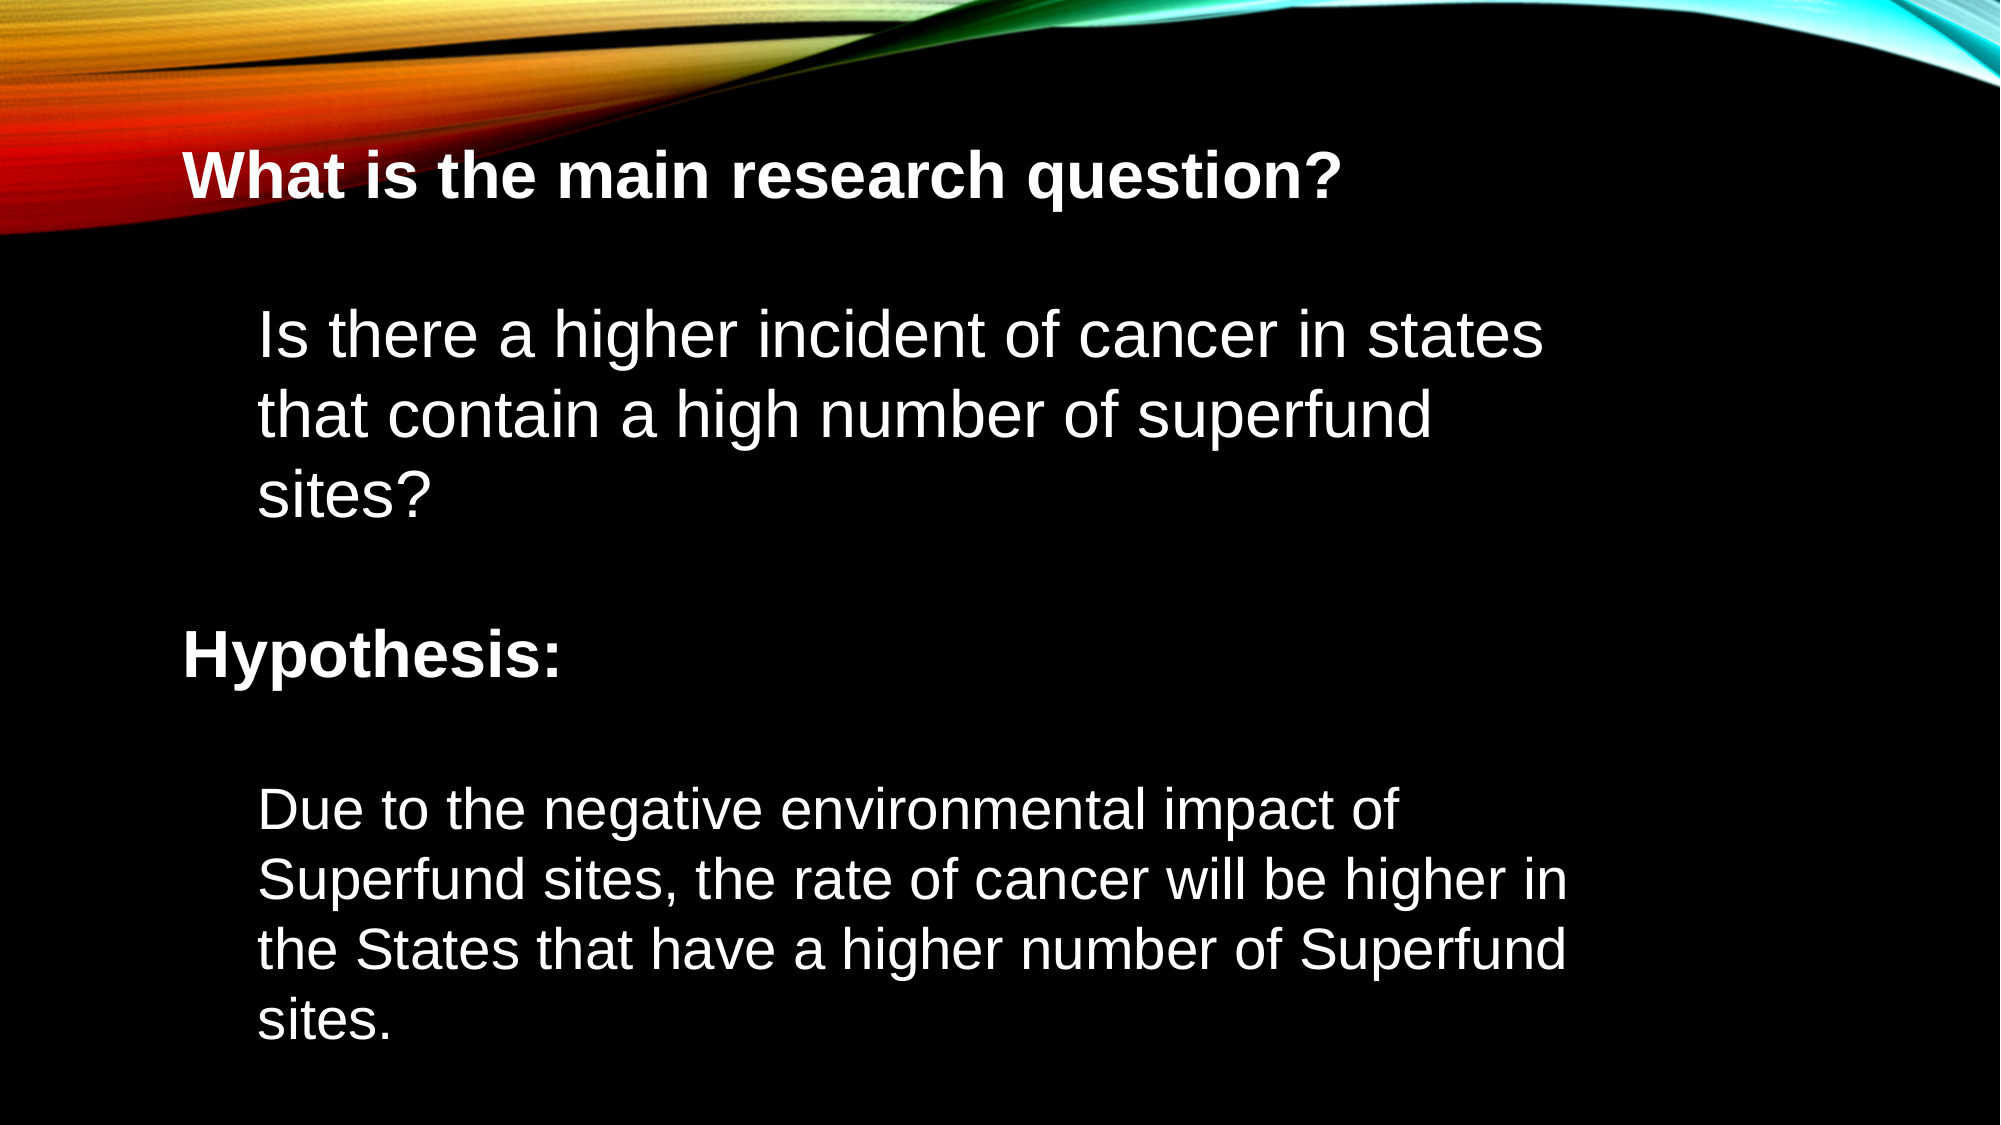

What is the main research question?

Is there a higher incident of cancer in states that contain a high number of superfund sites?

Hypothesis:

Due to the negative environmental impact of Superfund sites, the rate of cancer will be higher in the States that have a higher number of Superfund sites.